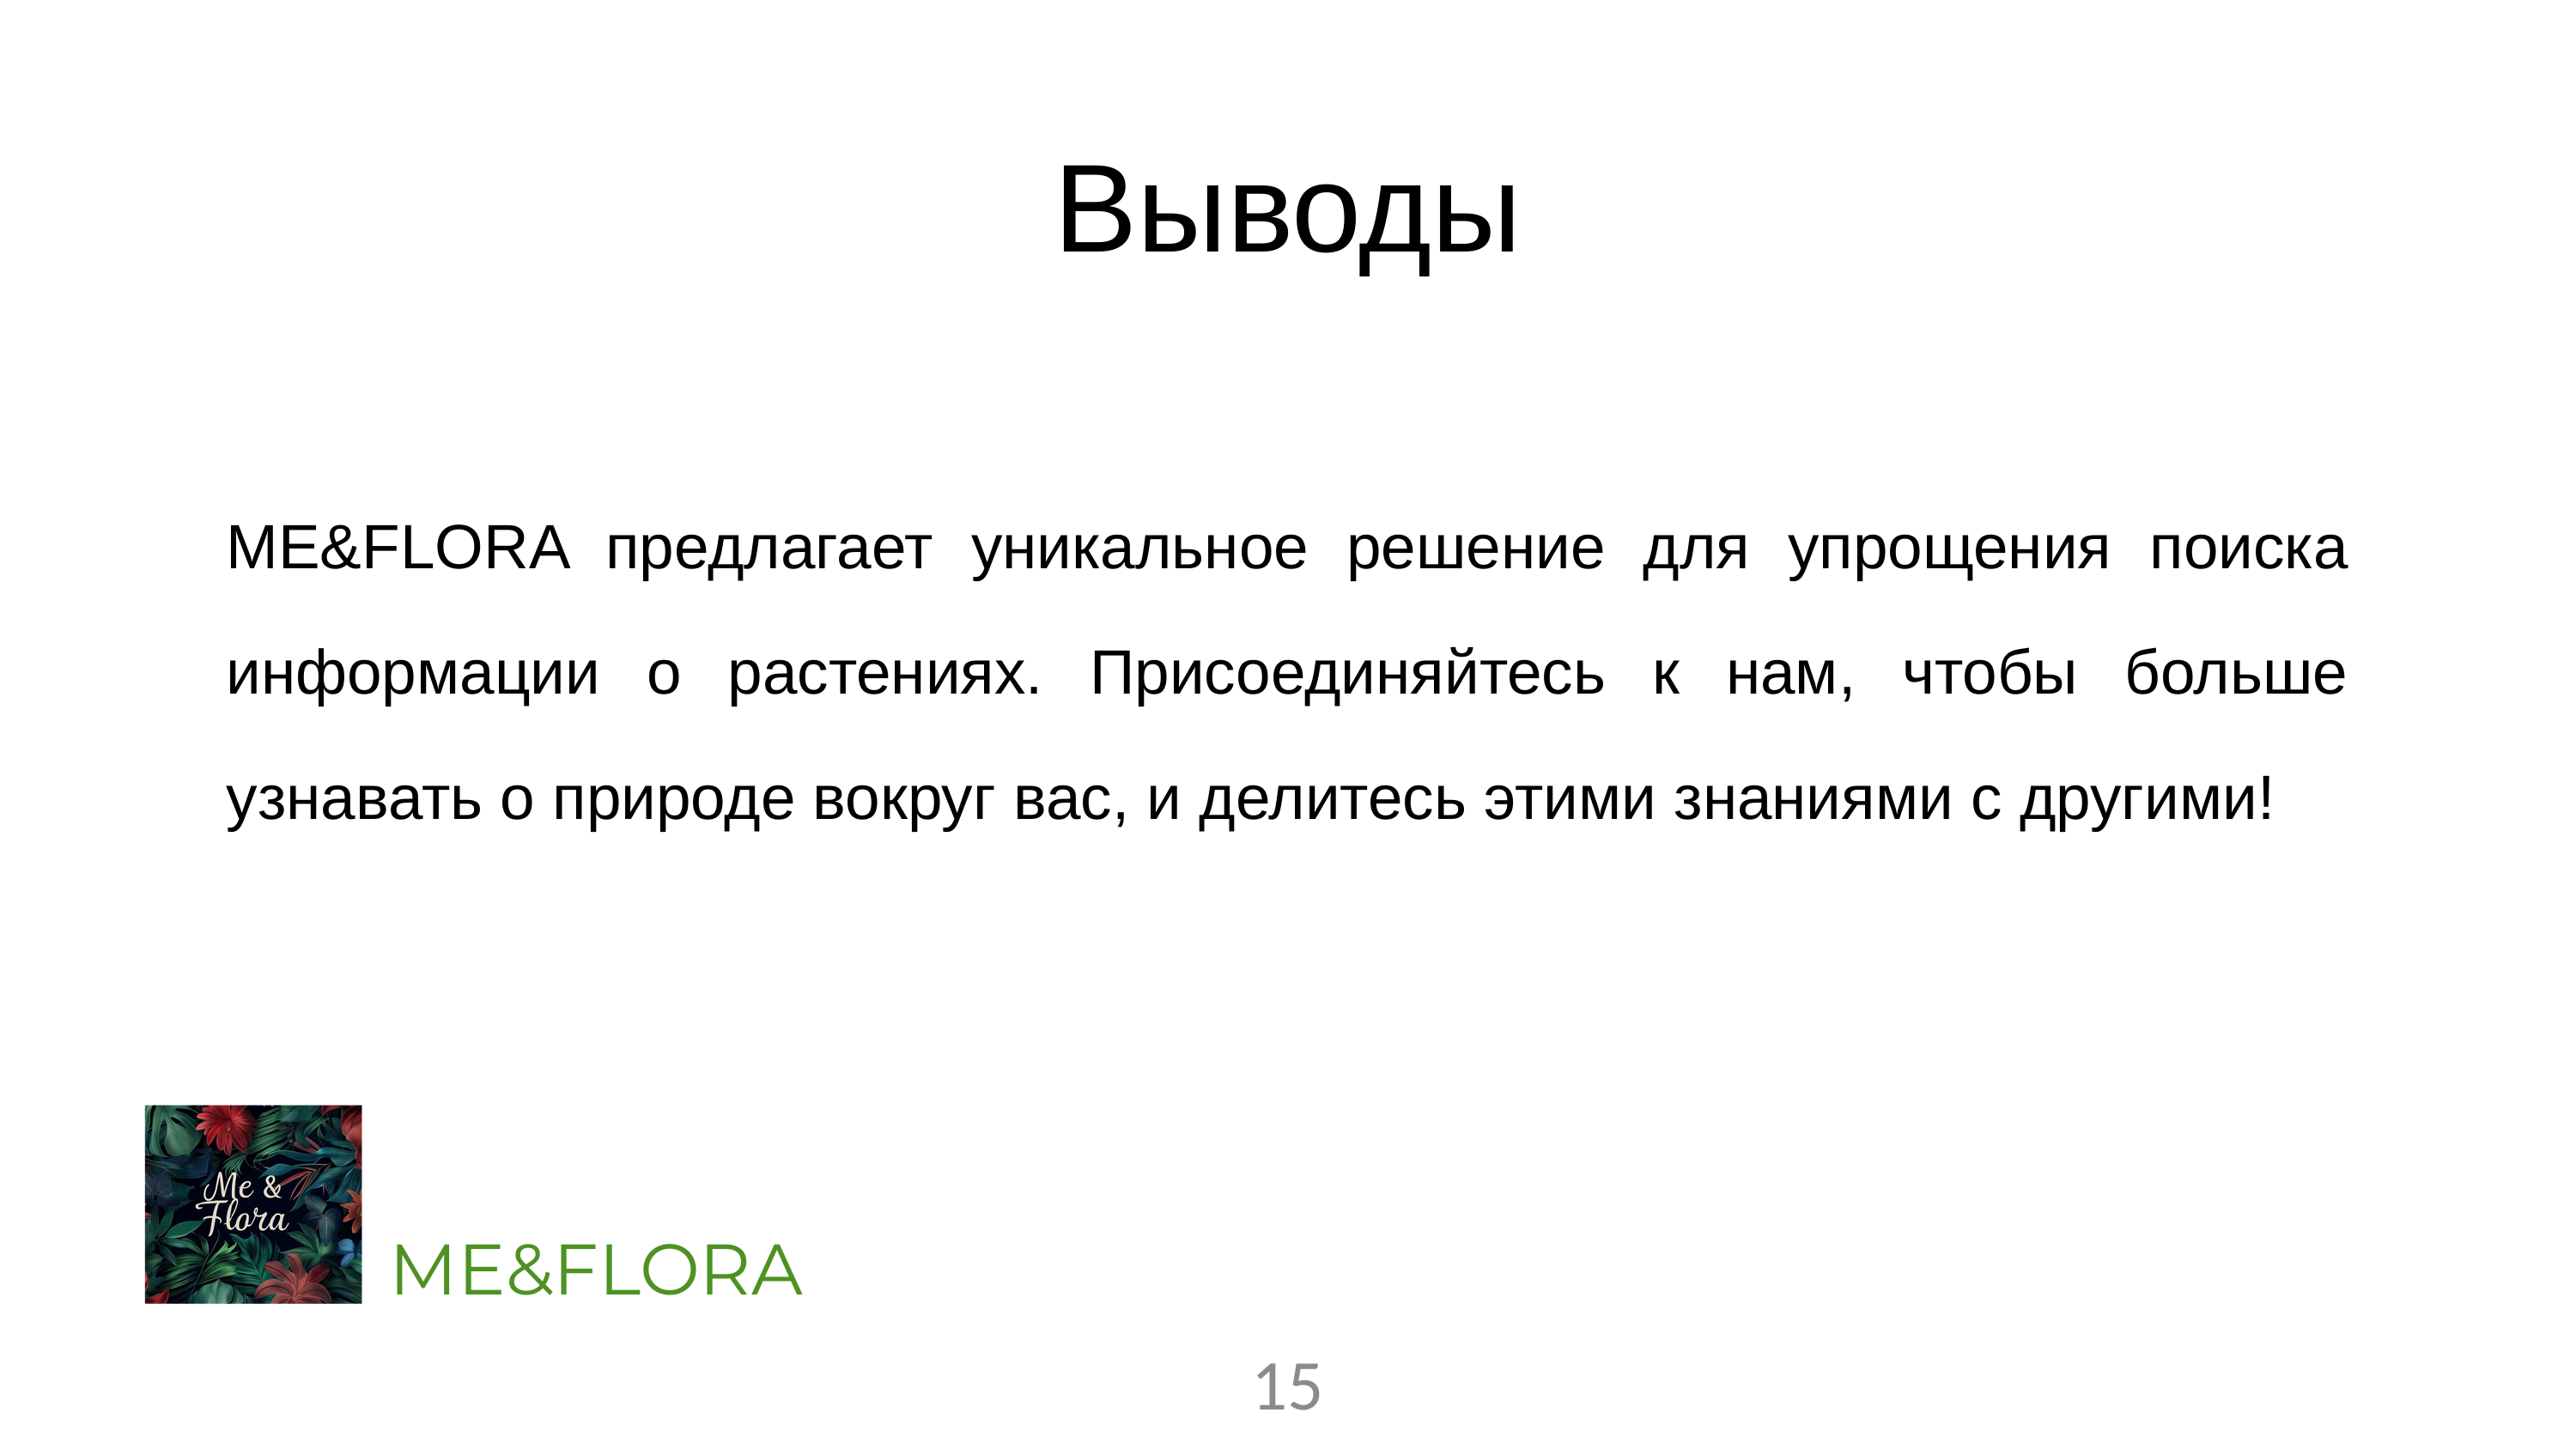

Выводы
ME&FLORA предлагает уникальное решение для упрощения поиска информации о растениях. Присоединяйтесь к нам, чтобы больше узнавать о природе вокруг вас, и делитесь этими знаниями с другими!

ME&FLORA
15